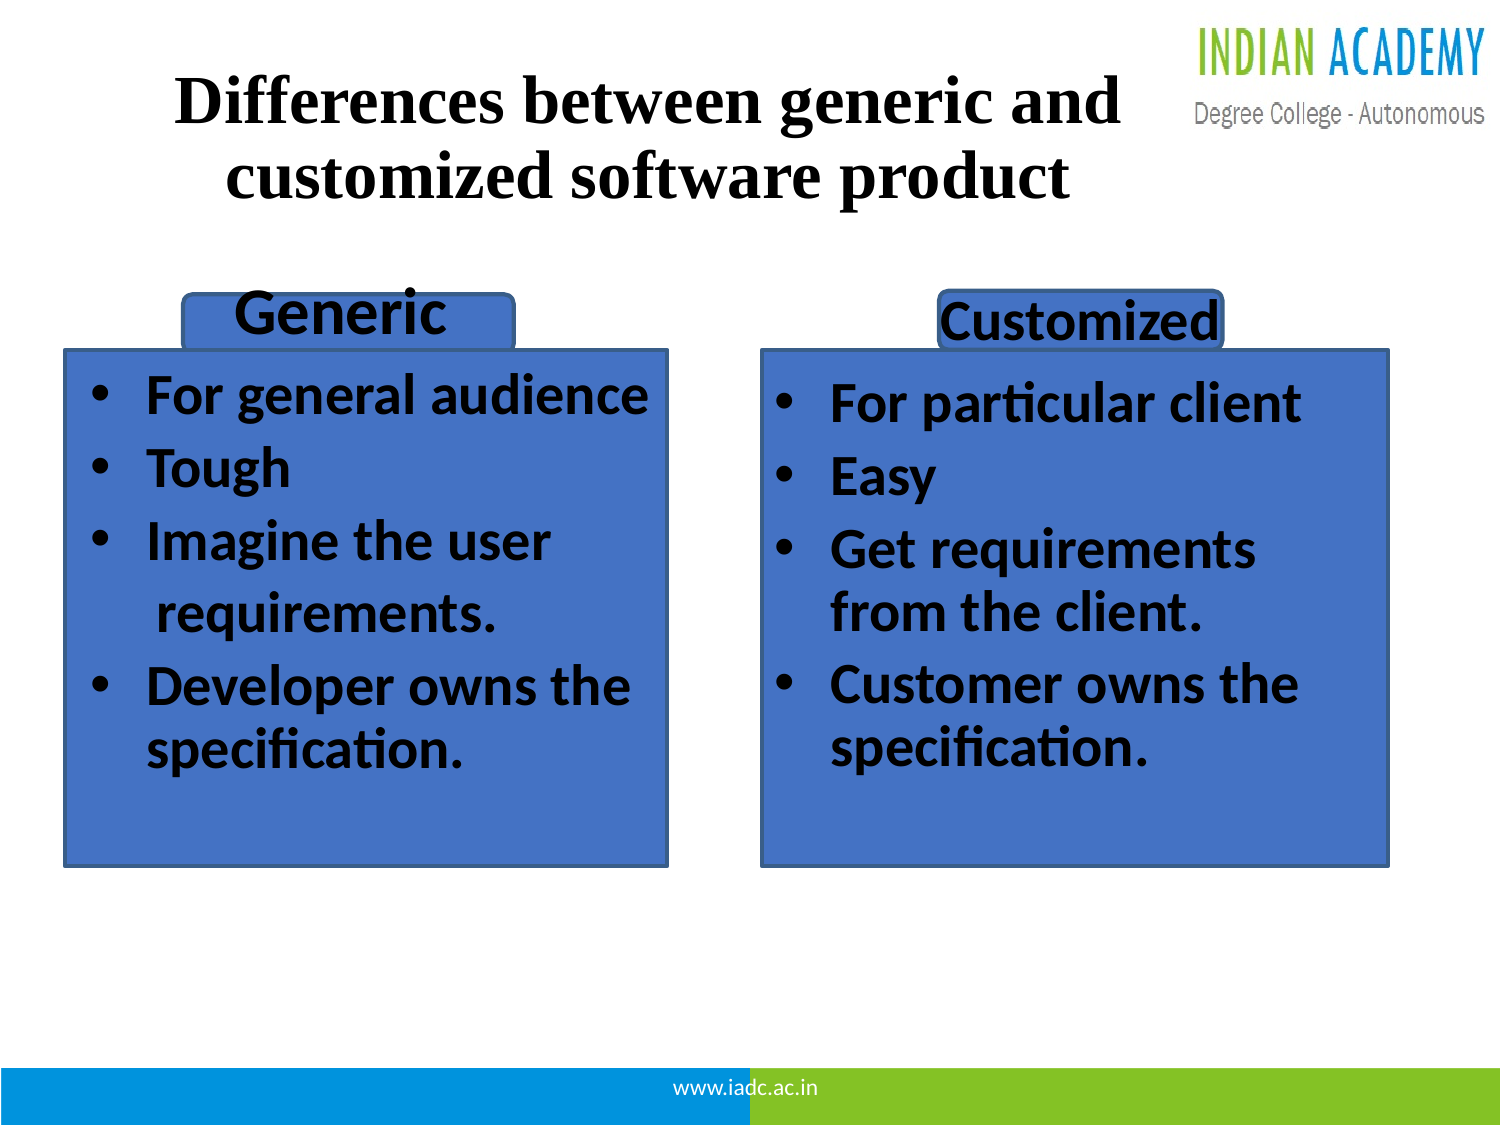

# Differences between generic and customized software product
Generic

Customized

For general audience
Tough
Imagine the user
     requirements.
Developer owns the specification.
For particular client
Easy
Get requirements  from the client.
Customer owns the specification.